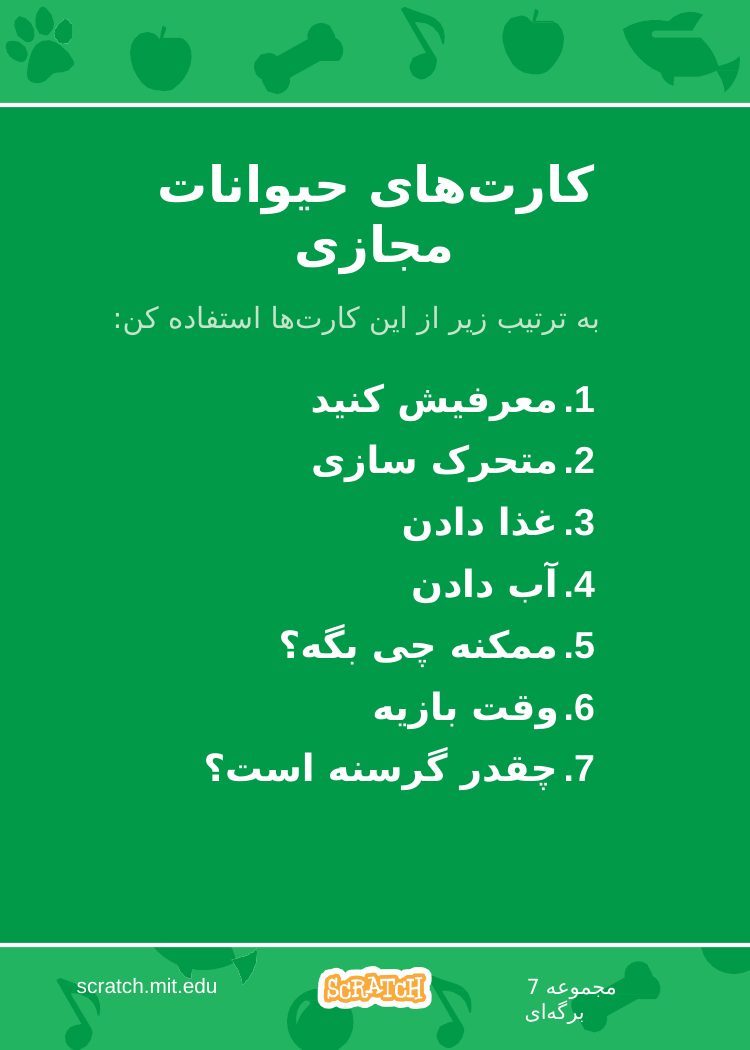

# کارت‌های حیوانات مجازی

به ترتیب زیر از این‌ کارت‌ها استفاده کن:

معرفیش کنید
متحرک سازی
غذا دادن
آب دادن
ممکنه چی بگه؟
وقت بازیه
چقدر گرسنه است؟

scratch.mit.edu
مجموعه 7 برگه‌ای